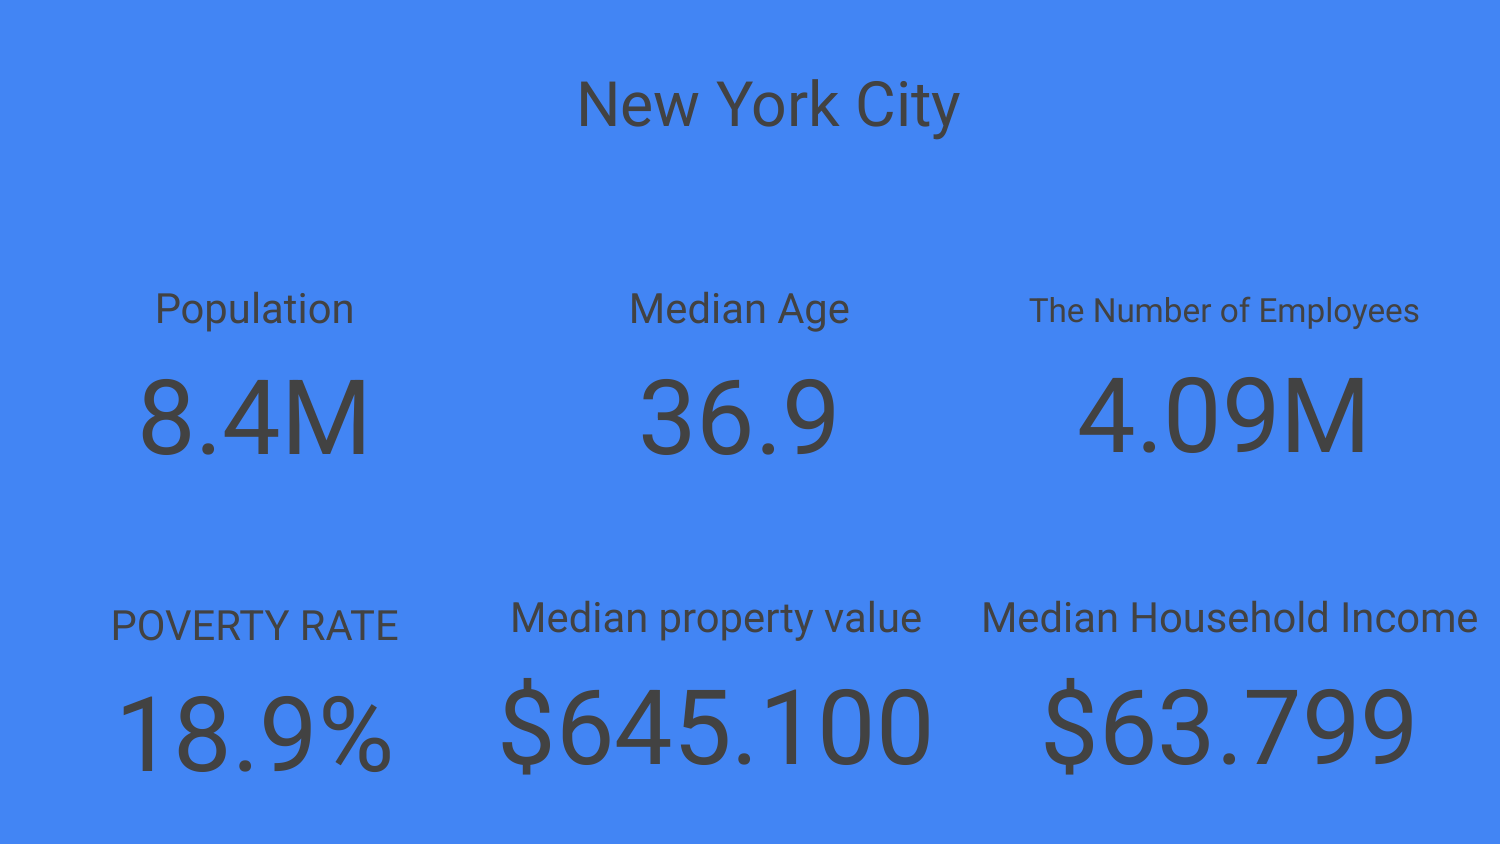

New York City
Population
8.4M
Median Age
36.9
The Number of Employees
4.09M
Median property value
$645.100
Median Household Income
$63.799
POVERTY RATE
18.9%